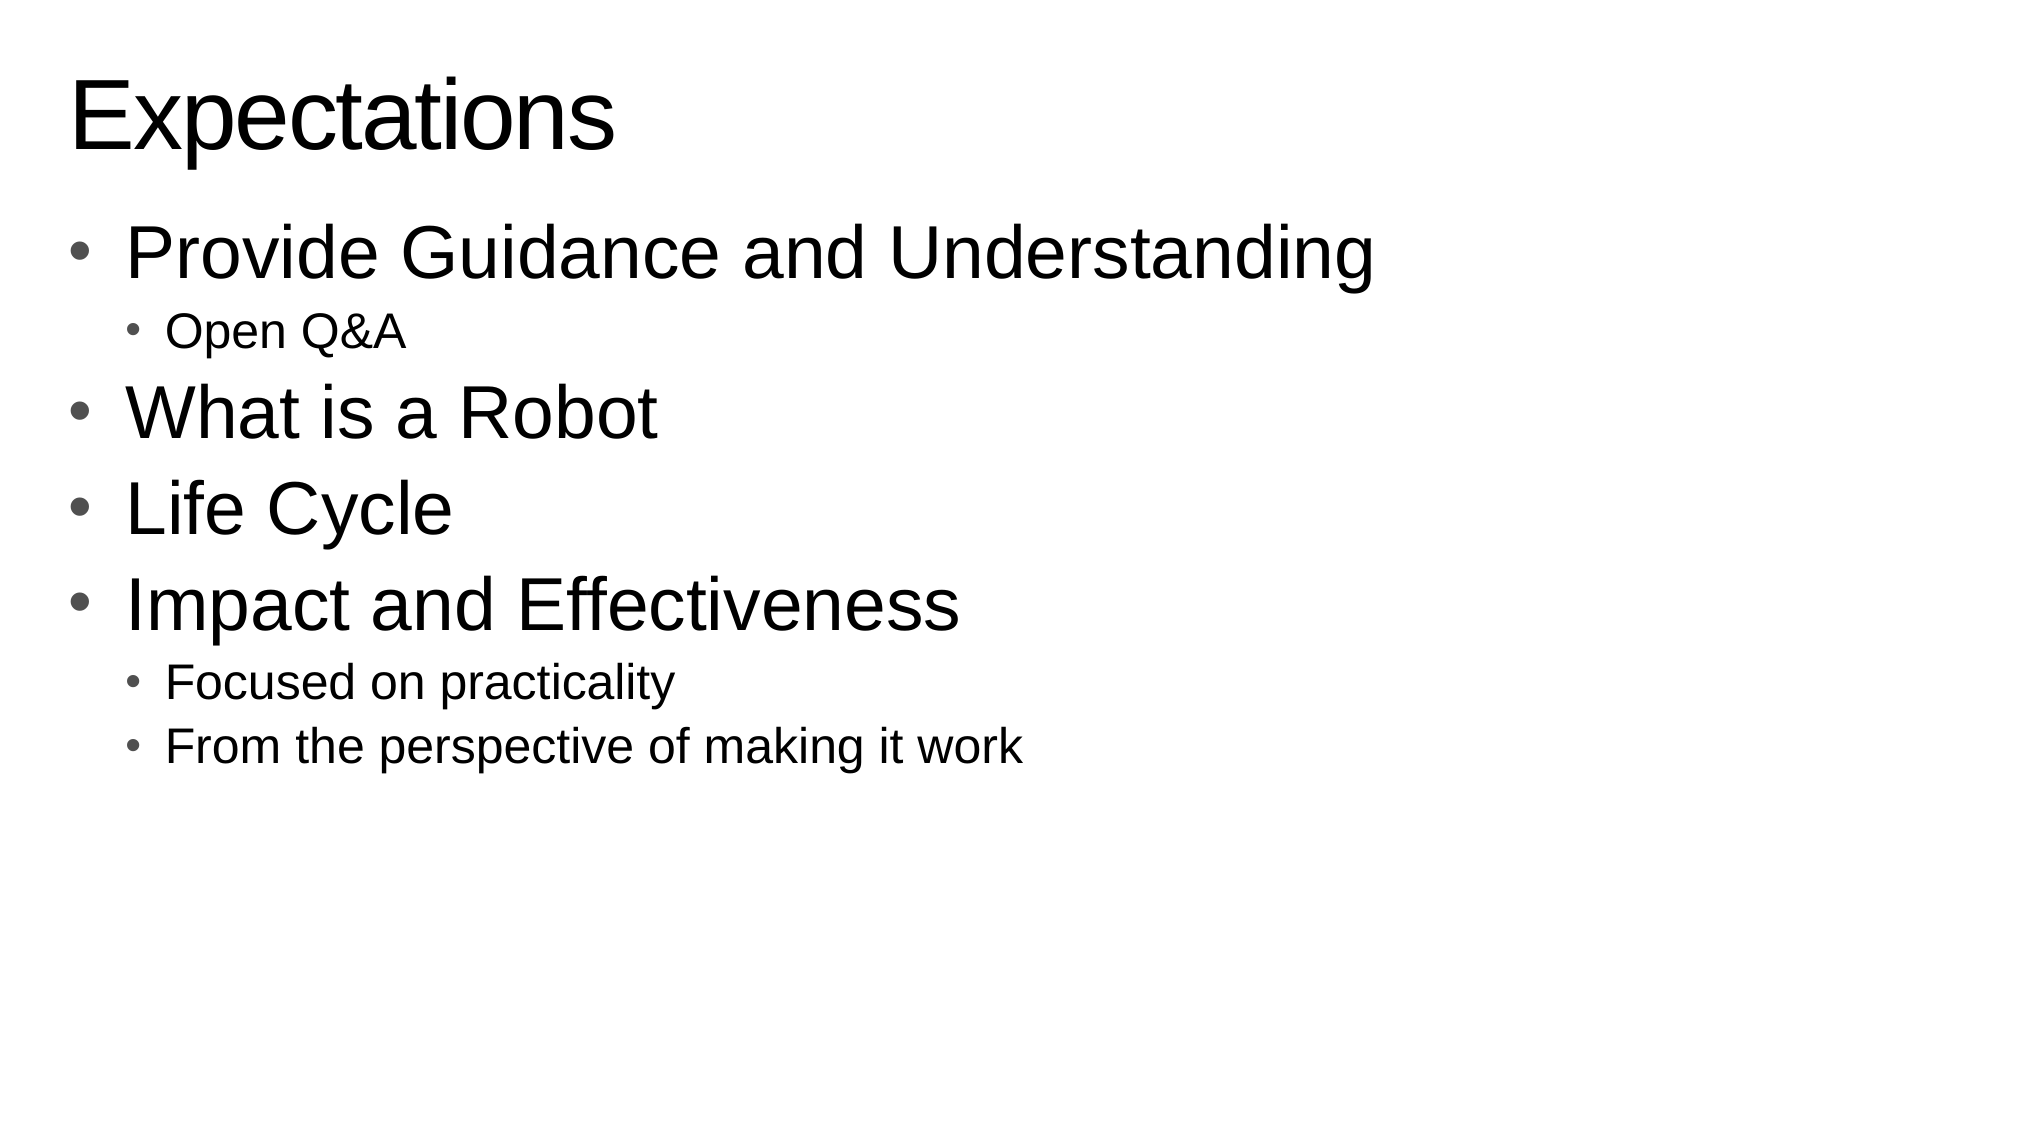

# Expectations
Provide Guidance and Understanding
Open Q&A
What is a Robot
Life Cycle
Impact and Effectiveness
Focused on practicality
From the perspective of making it work